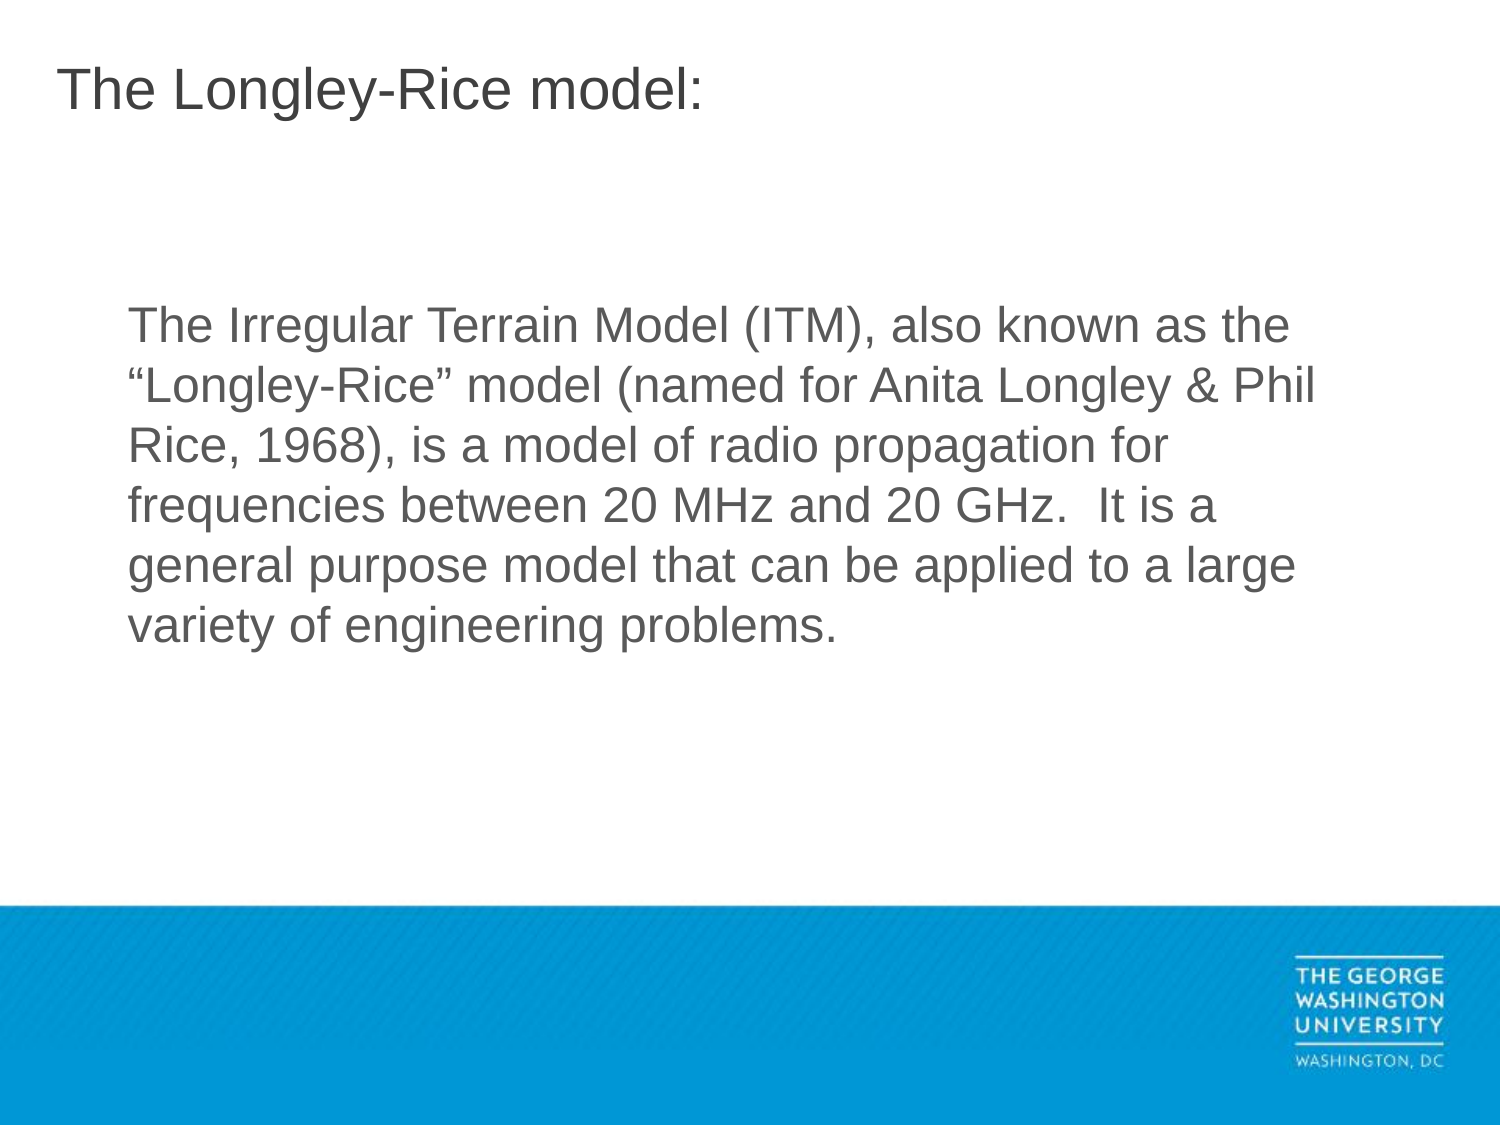

# The Longley-Rice model:
The Irregular Terrain Model (ITM), also known as the “Longley-Rice” model (named for Anita Longley & Phil Rice, 1968), is a model of radio propagation for frequencies between 20 MHz and 20 GHz.  It is a general purpose model that can be applied to a large variety of engineering problems.